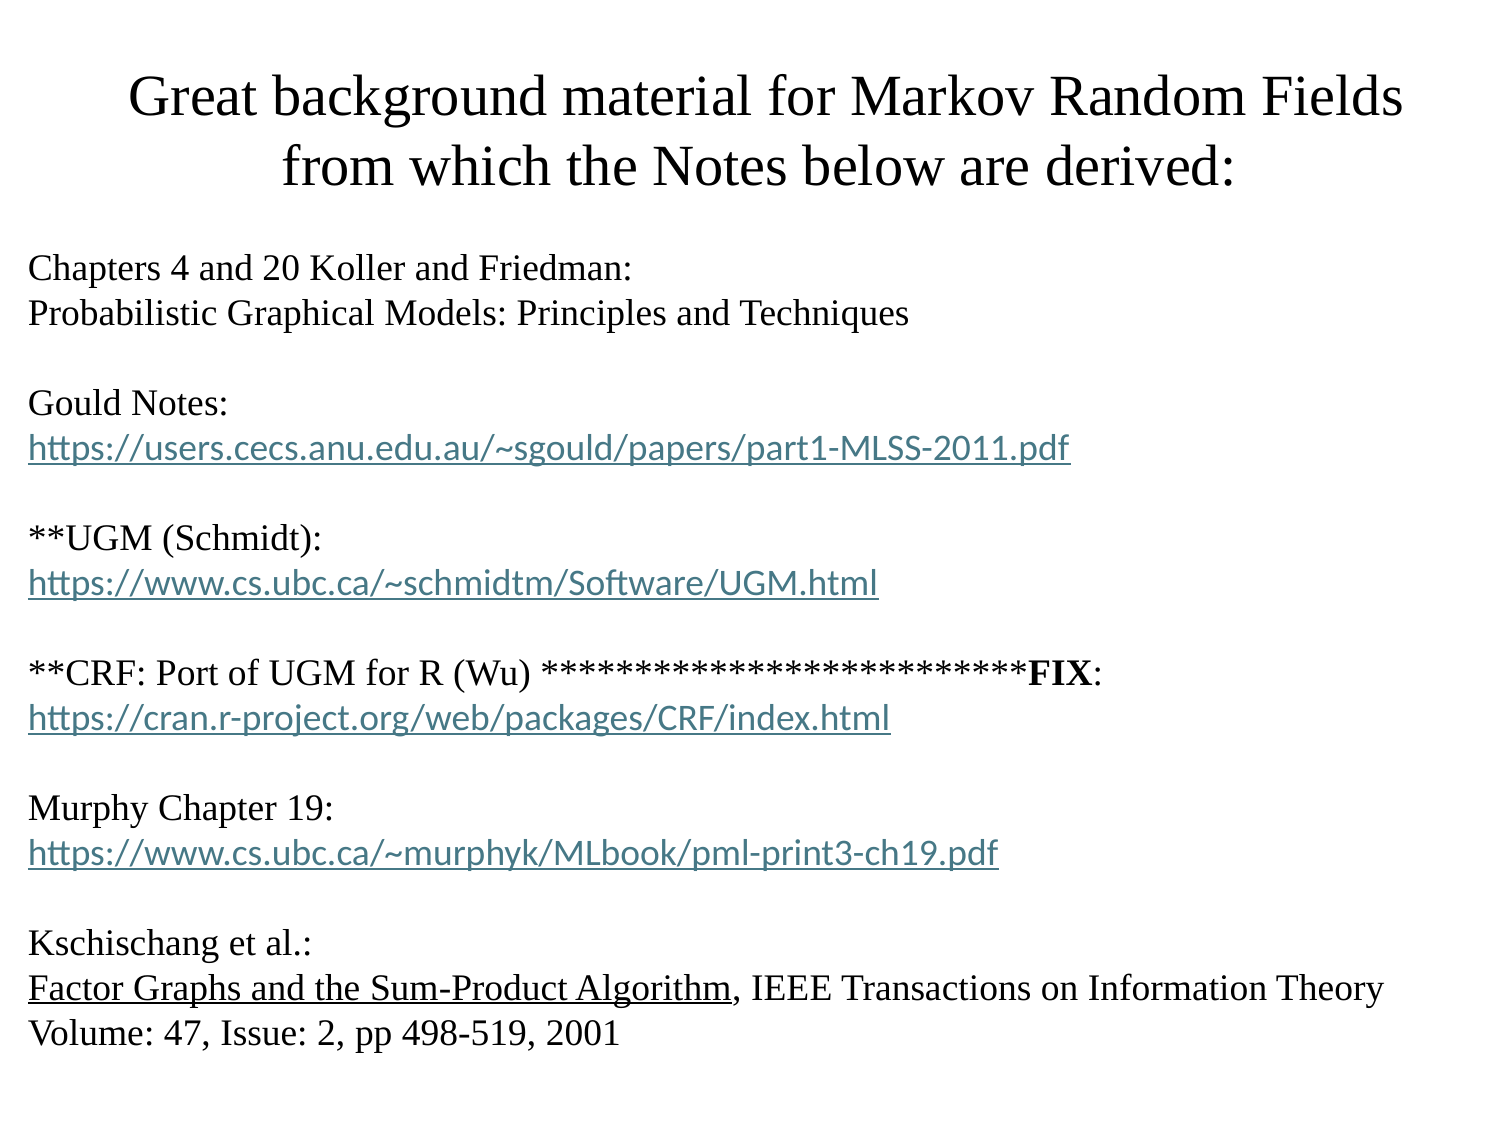

Great background material for Markov Random Fields from which the Notes below are derived:
Chapters 4 and 20 Koller and Friedman:
Probabilistic Graphical Models: Principles and Techniques

Gould Notes:
https://users.cecs.anu.edu.au/~sgould/papers/part1-MLSS-2011.pdf

**UGM (Schmidt):
https://www.cs.ubc.ca/~schmidtm/Software/UGM.html

**CRF: Port of UGM for R (Wu) **************************FIX:
https://cran.r-project.org/web/packages/CRF/index.html

Murphy Chapter 19:
https://www.cs.ubc.ca/~murphyk/MLbook/pml-print3-ch19.pdf

Kschischang et al.:
Factor Graphs and the Sum-Product Algorithm, IEEE Transactions on Information Theory Volume: 47, Issue: 2, pp 498-519, 2001